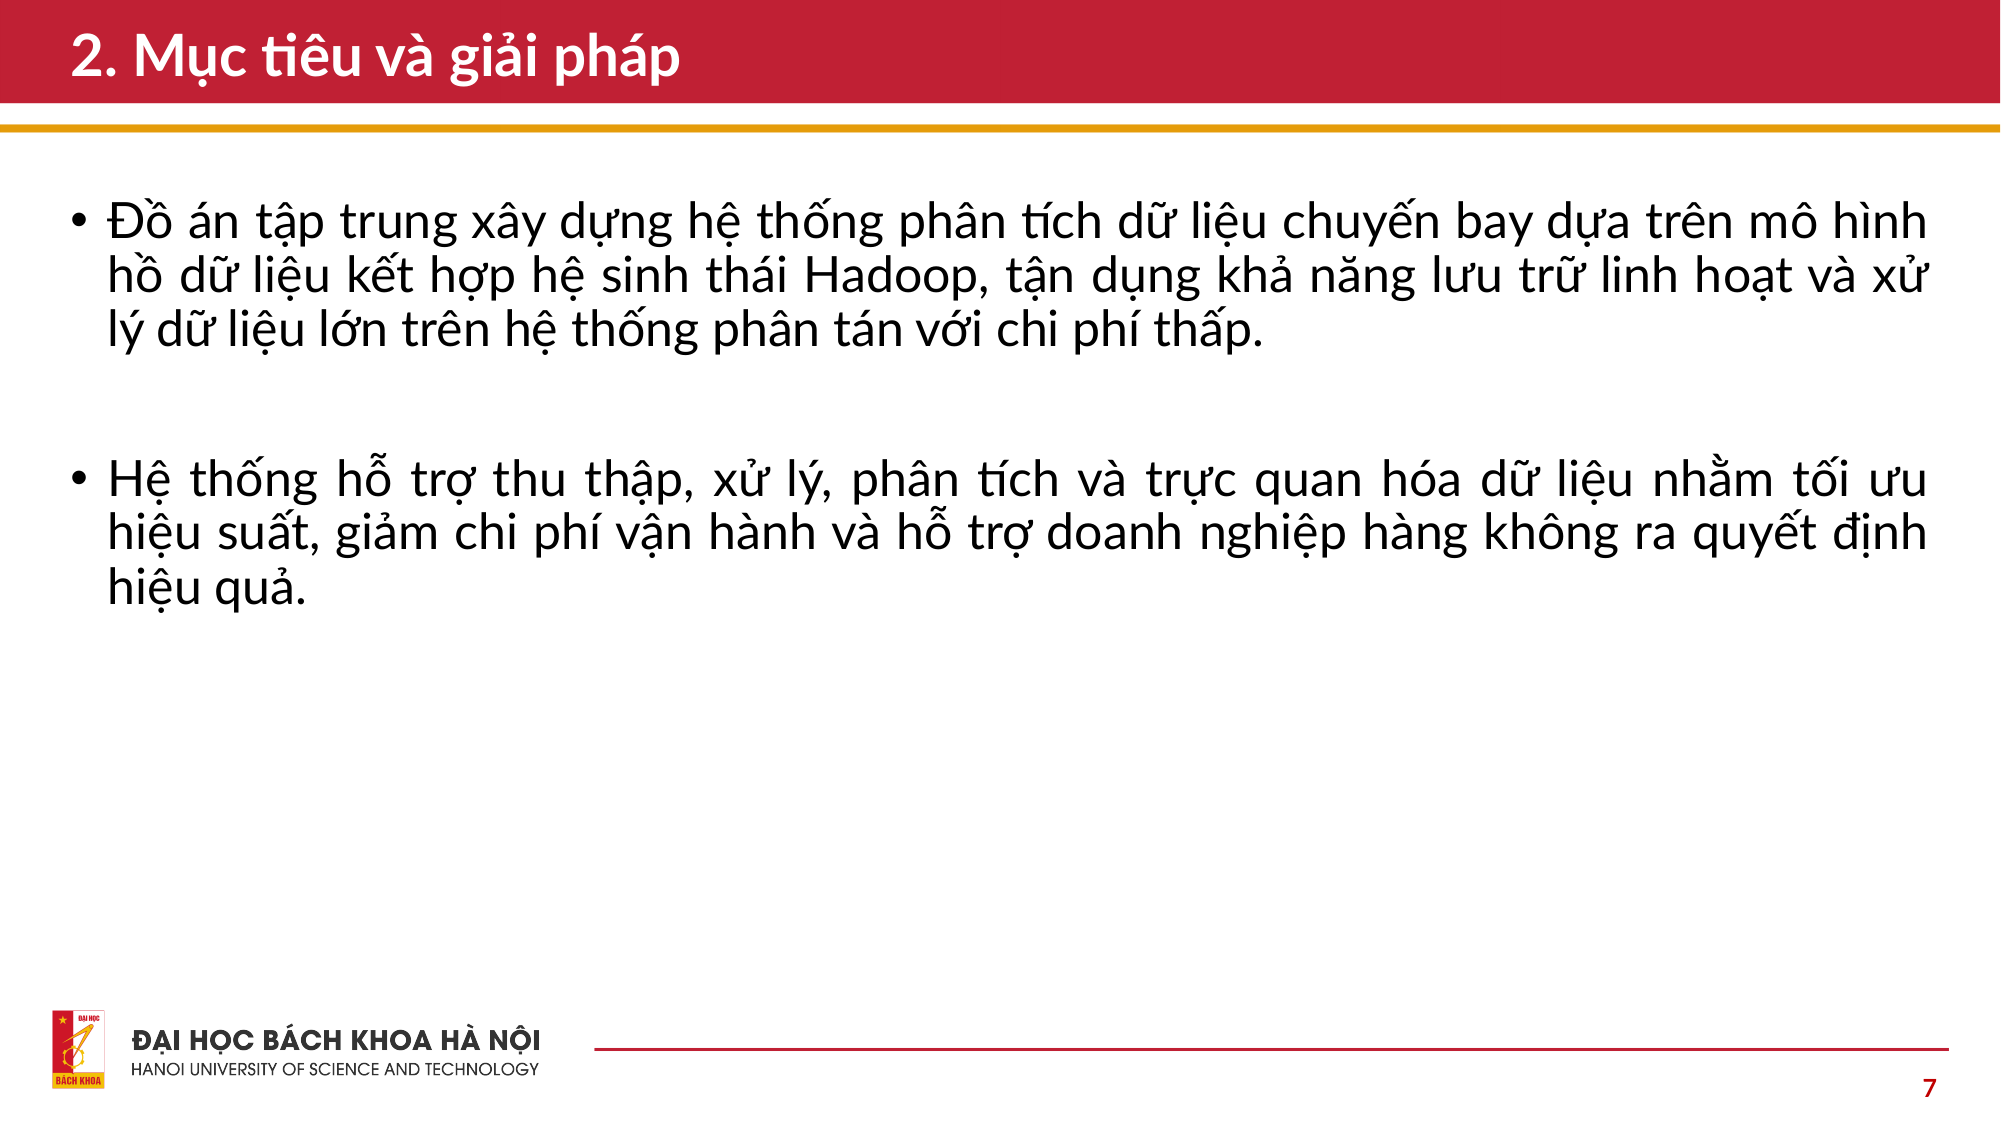

# 2. Mục tiêu và giải pháp
Đồ án tập trung xây dựng hệ thống phân tích dữ liệu chuyến bay dựa trên mô hình hồ dữ liệu kết hợp hệ sinh thái Hadoop, tận dụng khả năng lưu trữ linh hoạt và xử lý dữ liệu lớn trên hệ thống phân tán với chi phí thấp.

Hệ thống hỗ trợ thu thập, xử lý, phân tích và trực quan hóa dữ liệu nhằm tối ưu hiệu suất, giảm chi phí vận hành và hỗ trợ doanh nghiệp hàng không ra quyết định hiệu quả.
7